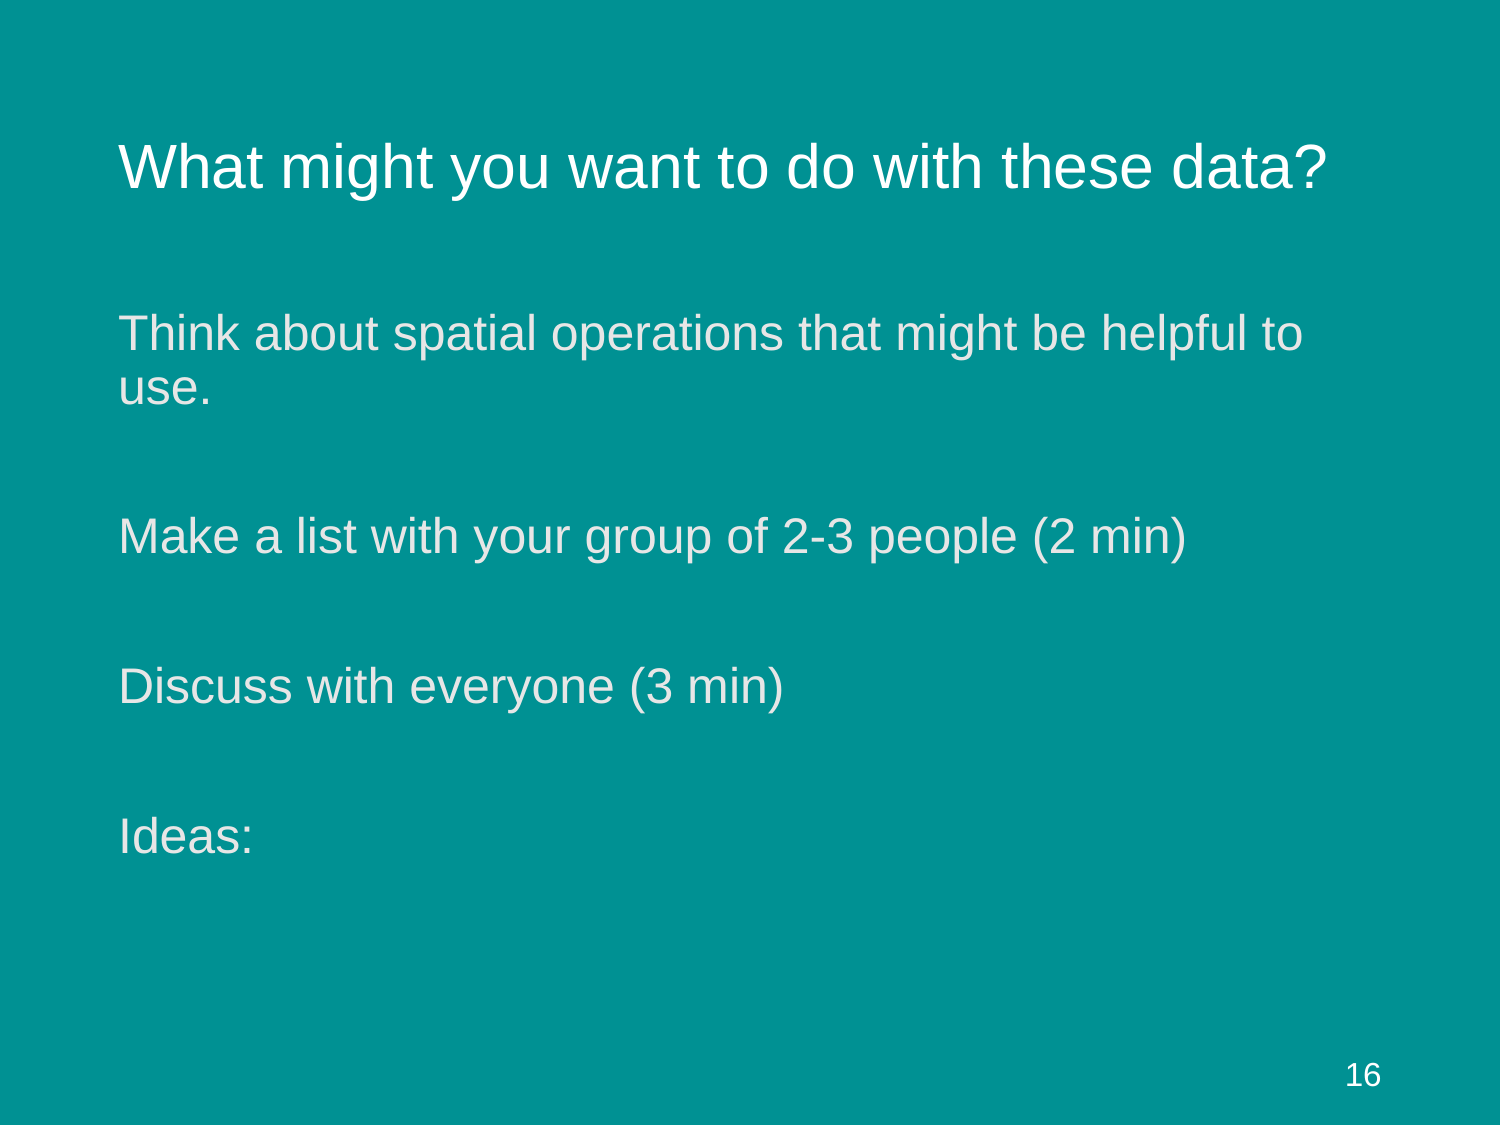

# What might you want to do with these data?
Think about spatial operations that might be helpful to use.

Make a list with your group of 2-3 people (2 min)

Discuss with everyone (3 min)

Ideas:
16